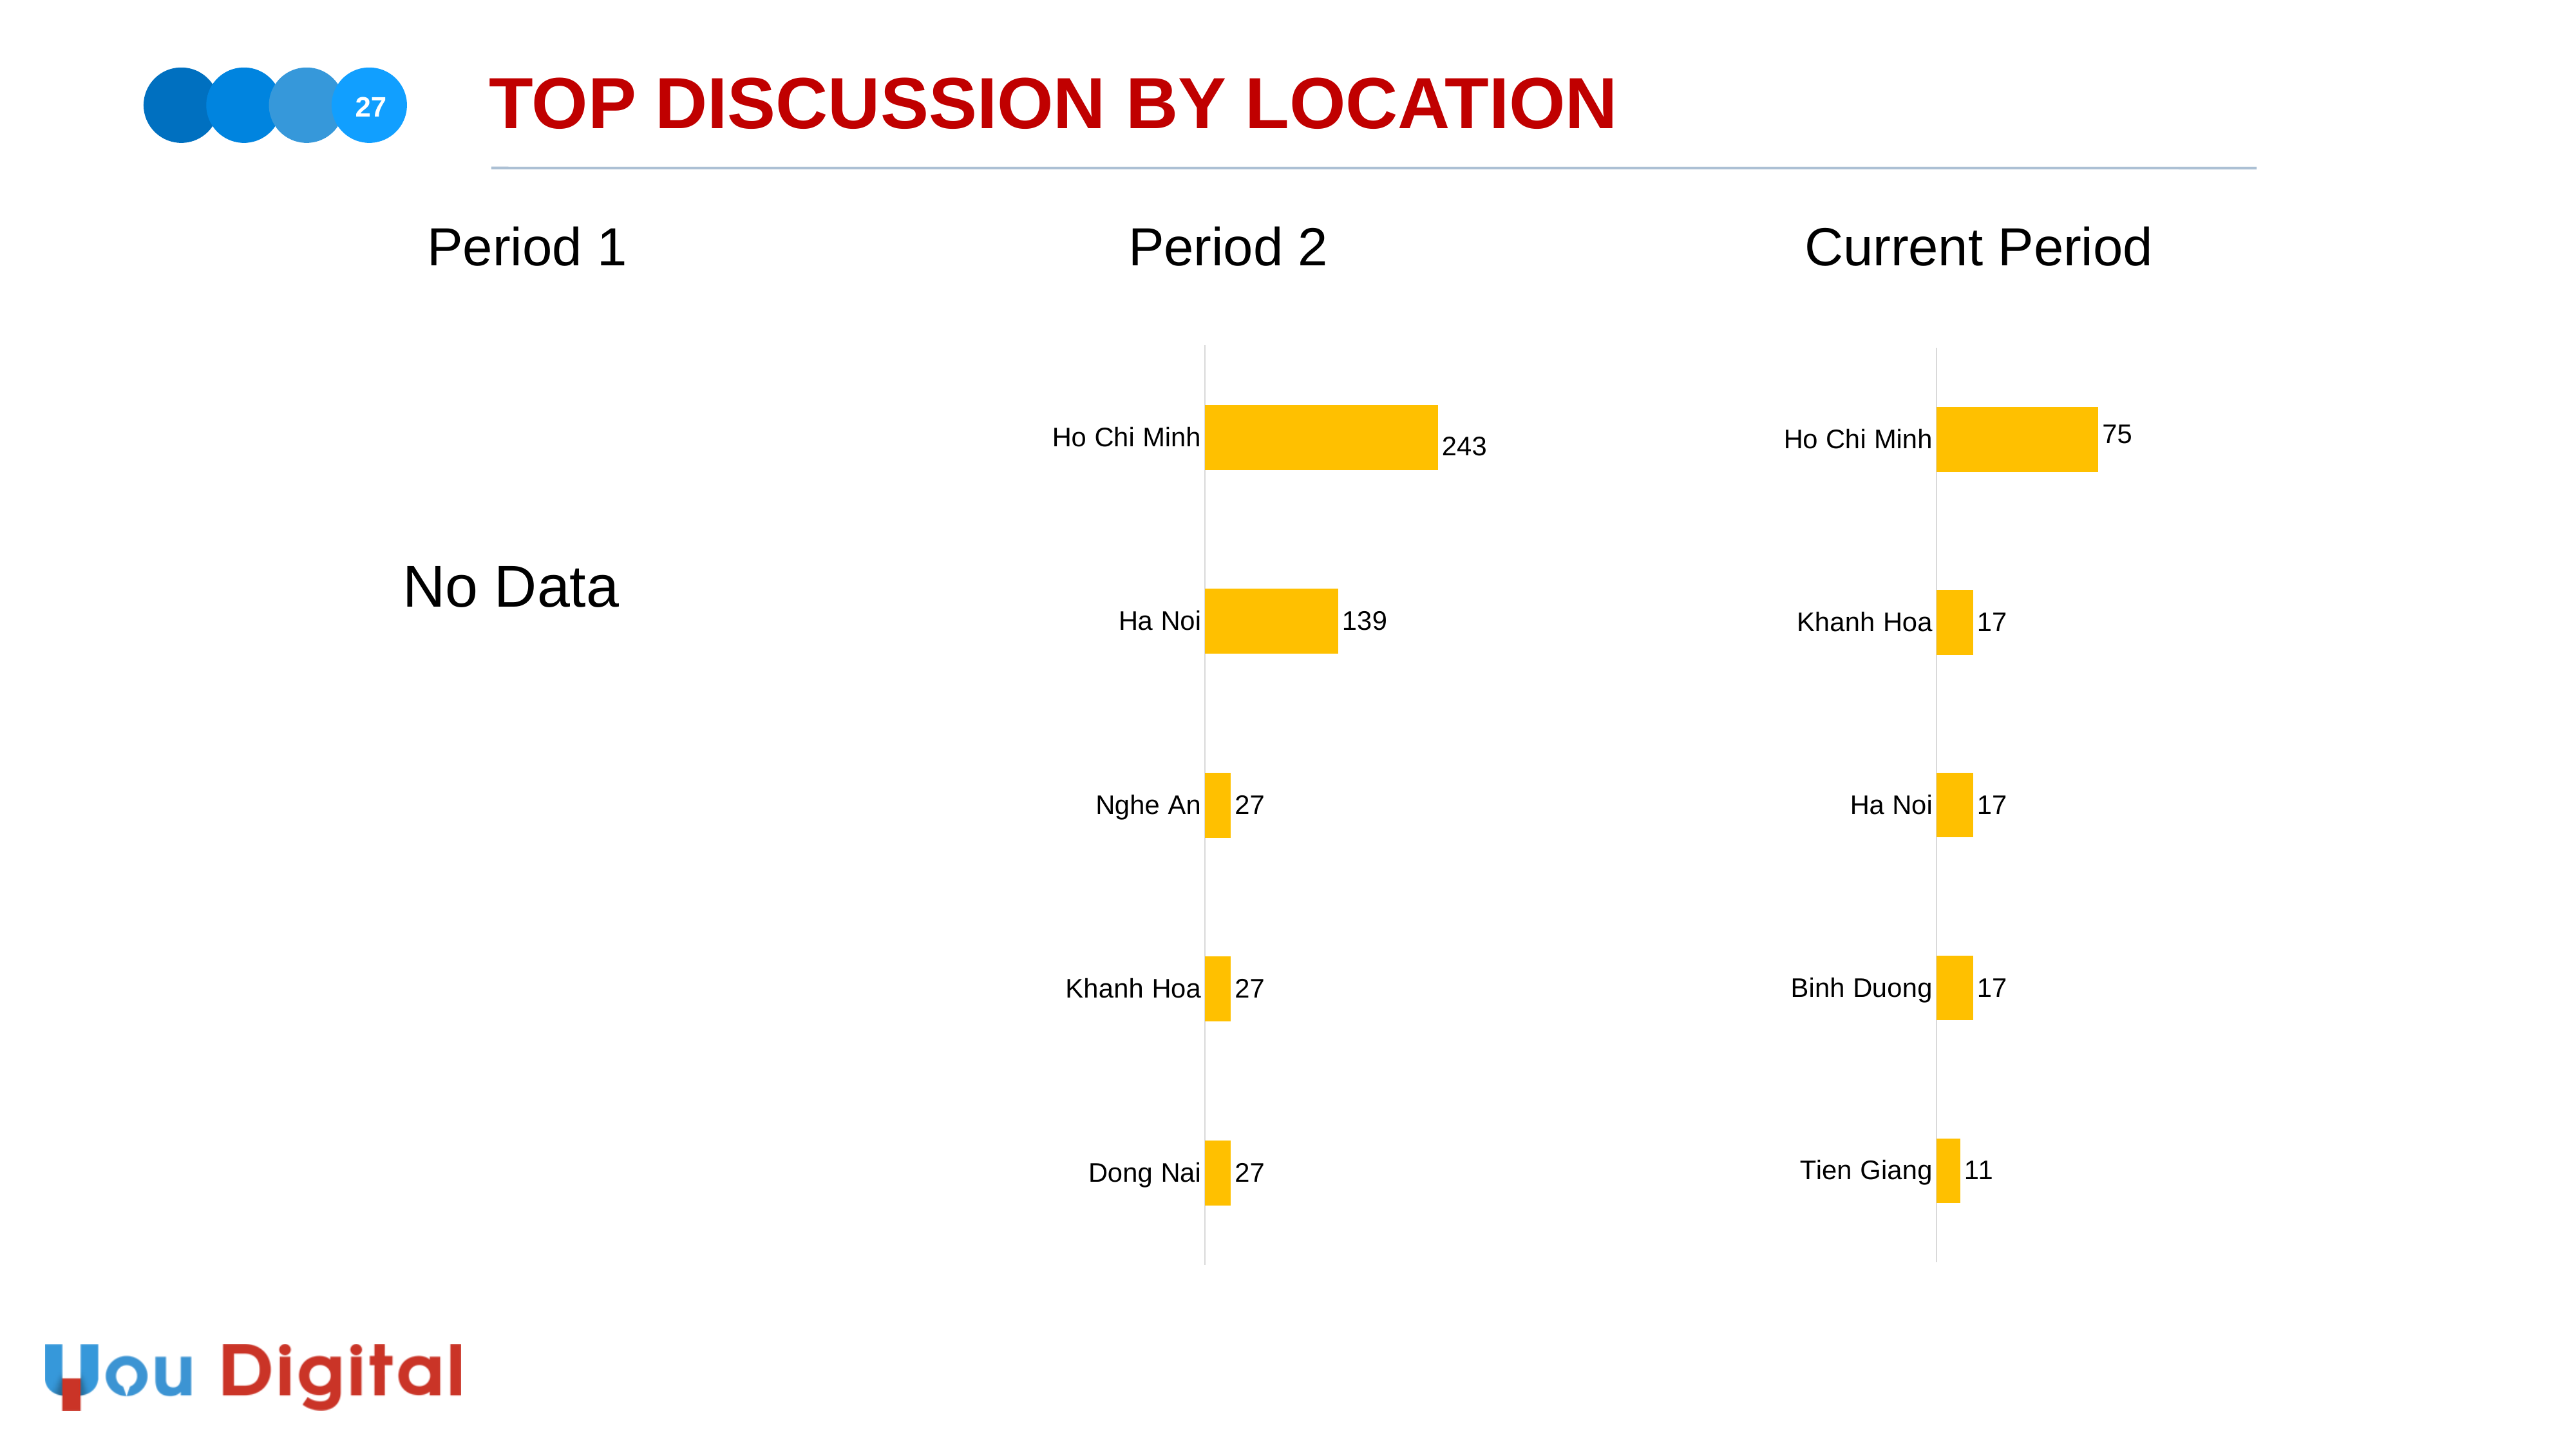

# TOP DISCUSSION BY LOCATION
27
Period 1

Period 2
Current Period

### Chart

| Category |  |
|---|---|
| Dong Nai | 27.0 |
| Khanh Hoa | 27.0 |
| Nghe An | 27.0 |
| Ha Noi | 139.0 |
| Ho Chi Minh | 243.0 |

### Chart

| Category |  |
|---|---|
| Tien Giang | 11.0 |
| Binh Duong | 17.0 |
| Ha Noi | 17.0 |
| Khanh Hoa | 17.0 |
| Ho Chi Minh | 75.0 |
No Data